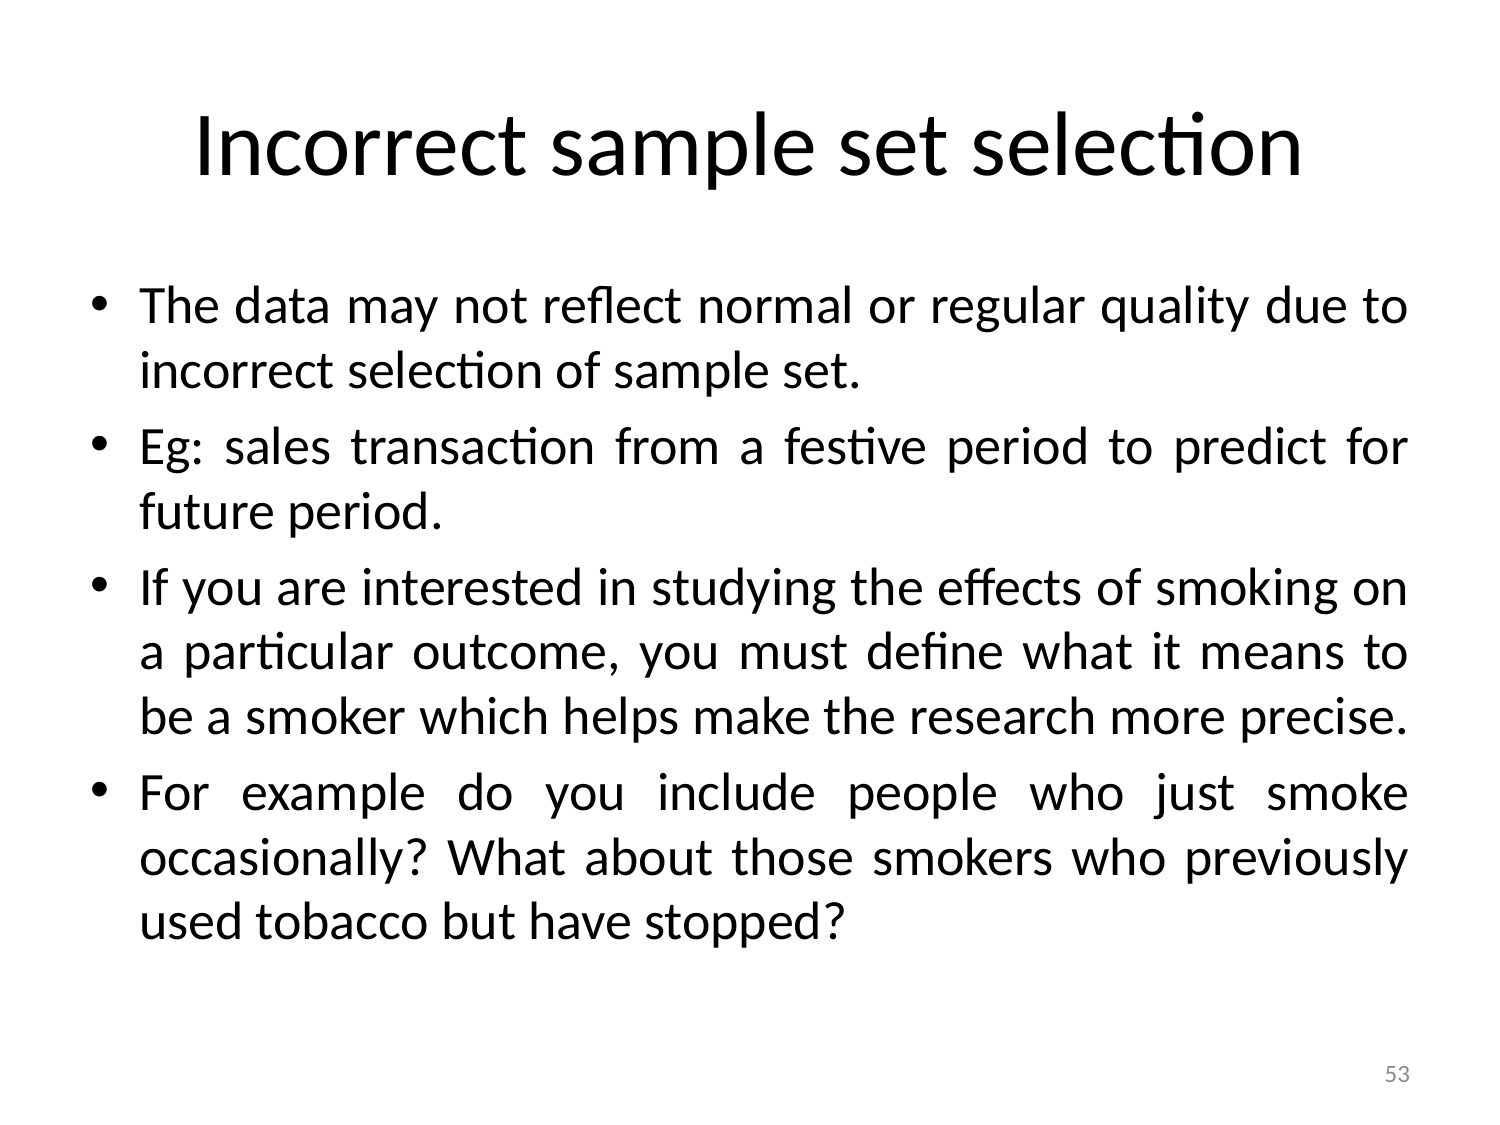

# Incorrect sample set selection
The data may not reflect normal or regular quality due to incorrect selection of sample set.
Eg: sales transaction from a festive period to predict for future period.
If you are interested in studying the effects of smoking on a particular outcome, you must define what it means to be a smoker which helps make the research more precise.
For example do you include people who just smoke occasionally? What about those smokers who previously used tobacco but have stopped?

53